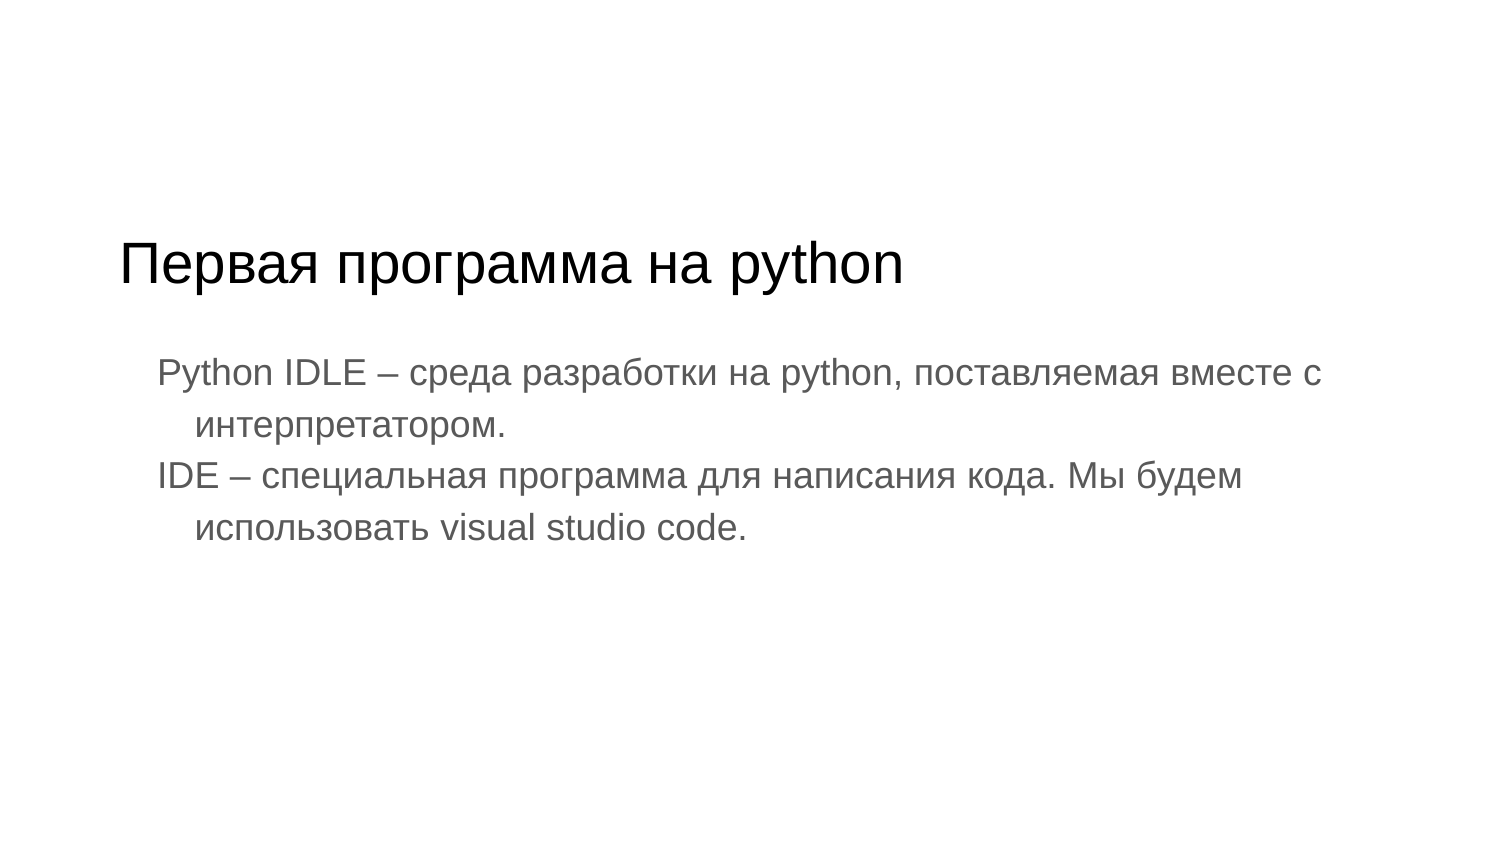

# Первая программа на python
Python IDLE – среда разработки на python, поставляемая вместе с интерпретатором.
IDE – специальная программа для написания кода. Мы будем использовать visual studio code.